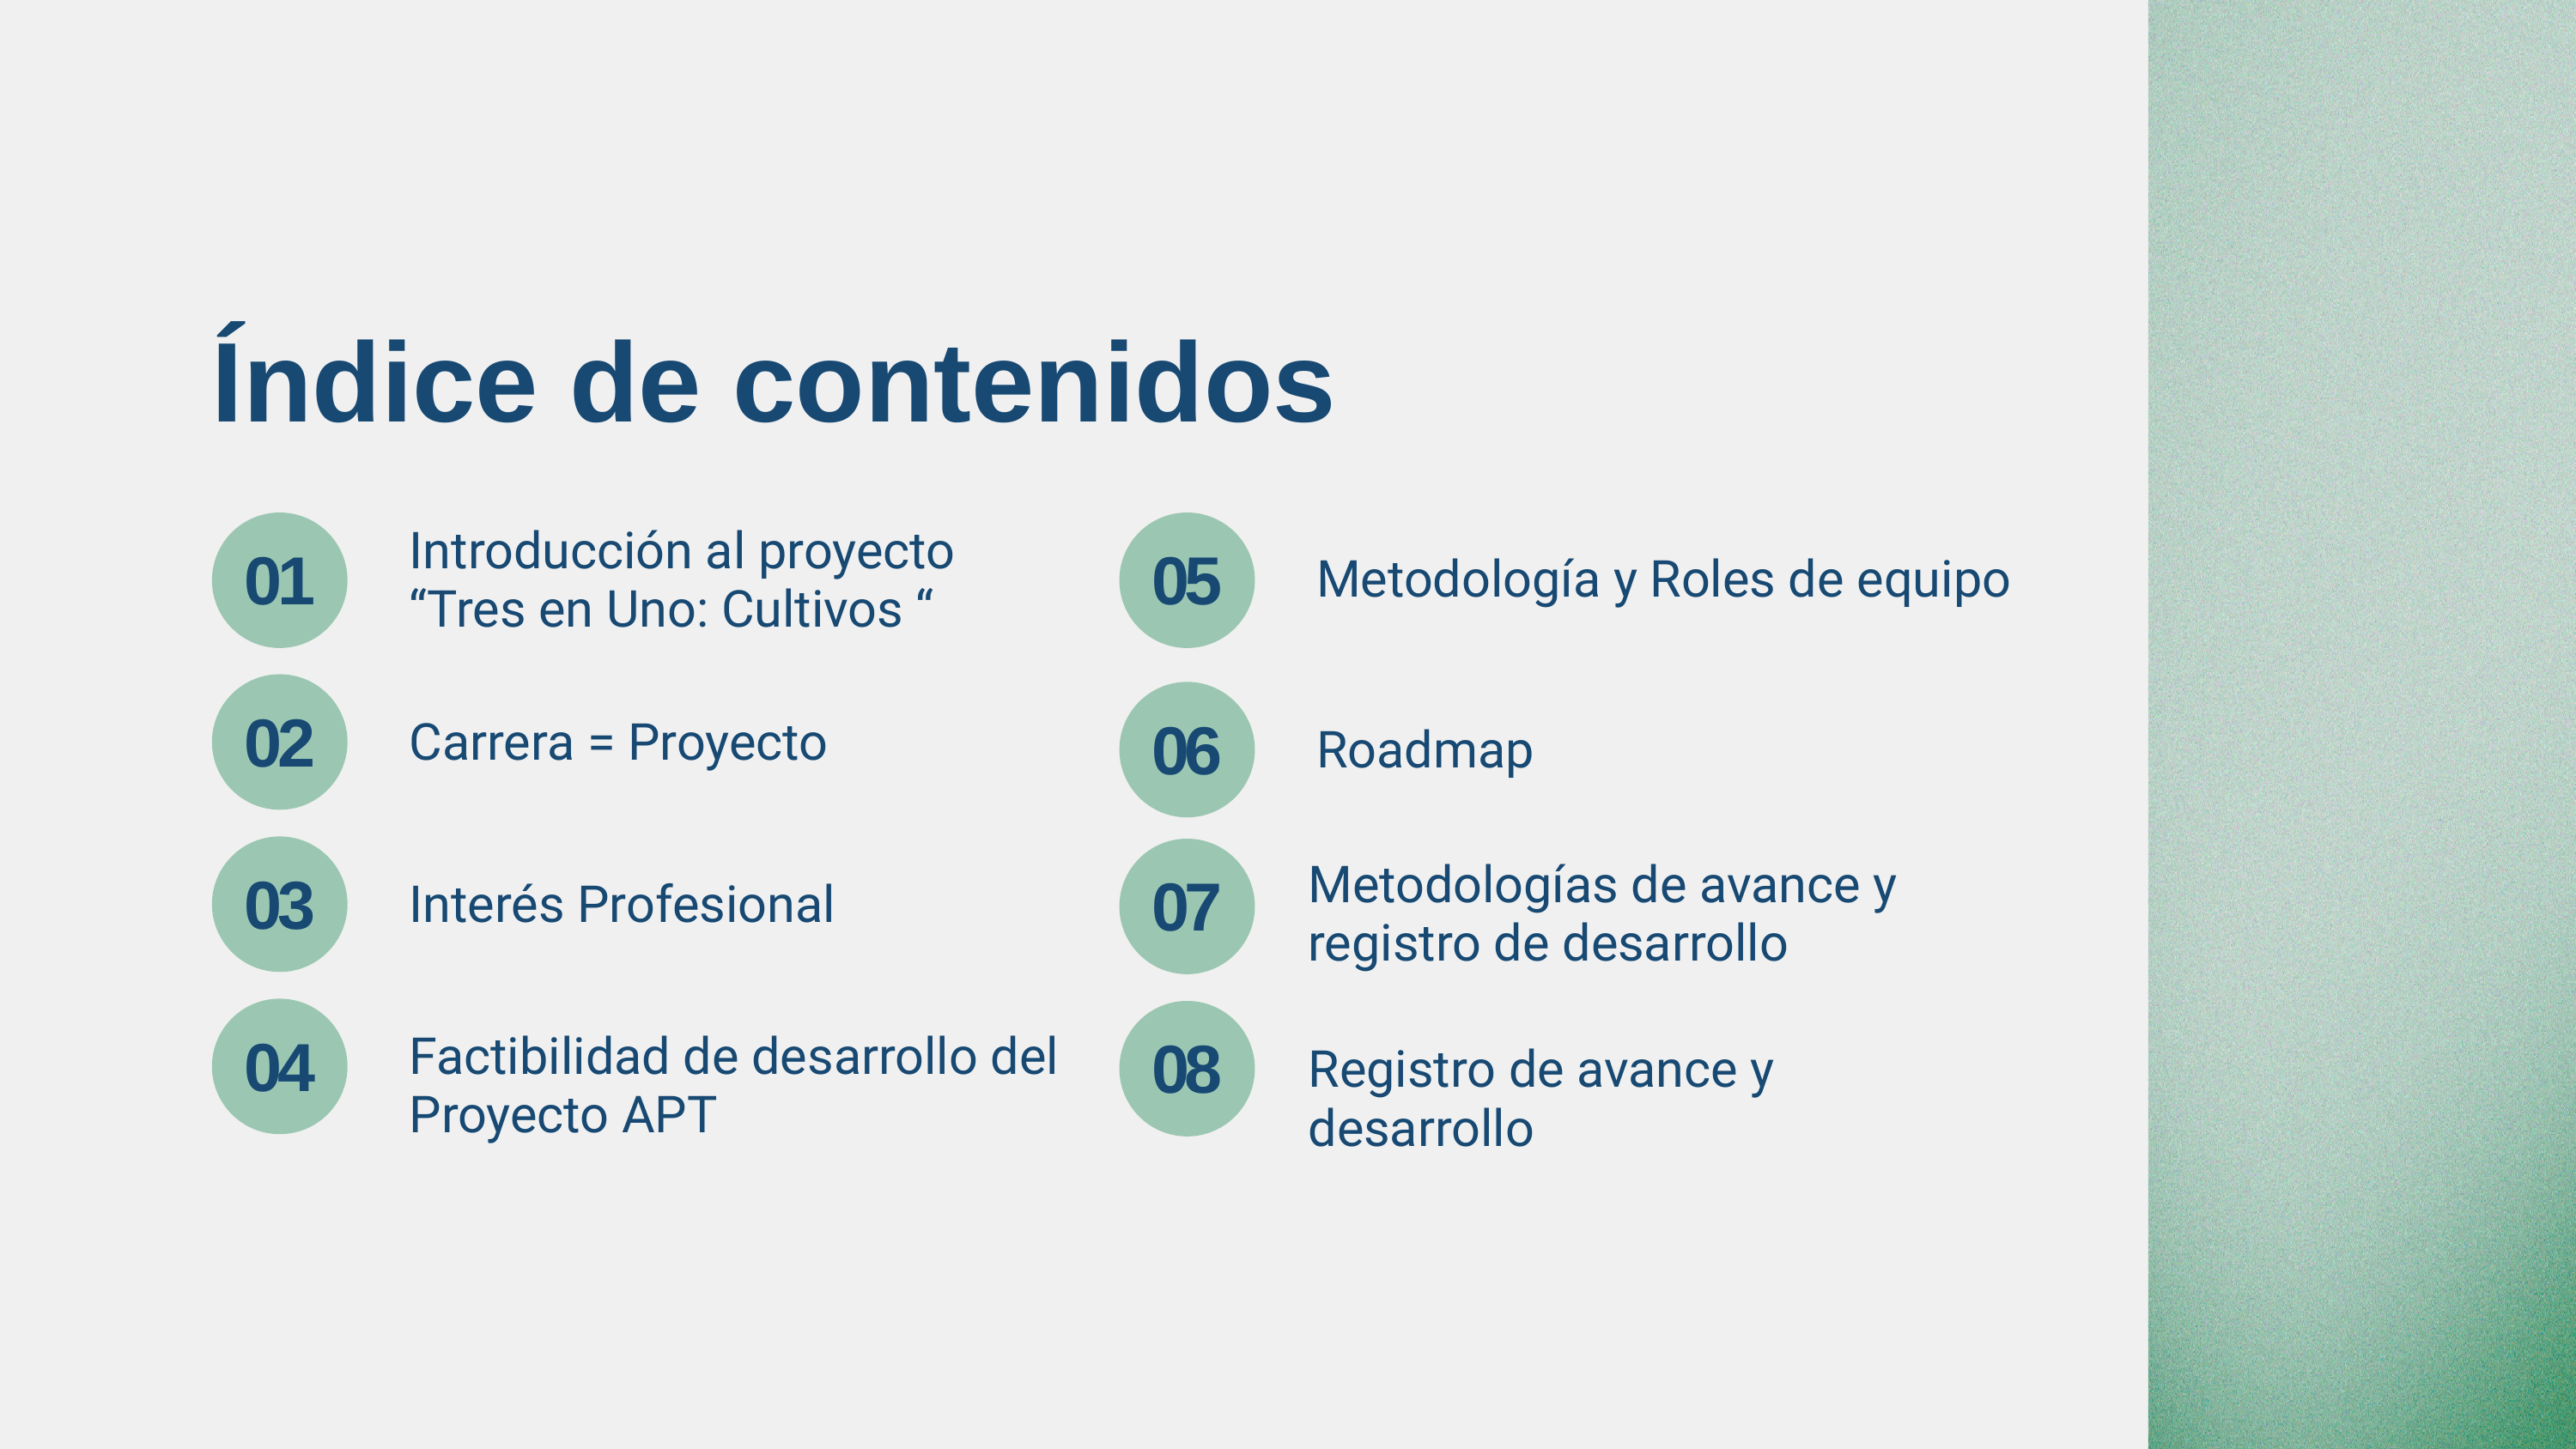

Índice de contenidos

Introducción al proyecto
“Tres en Uno: Cultivos “
01
05
Metodología y Roles de equipo

02
Carrera = Proyecto
06
Roadmap

Metodologías de avance y registro de desarrollo
03
Interés Profesional
07

Factibilidad de desarrollo del Proyecto APT
04
08
Registro de avance y desarrollo